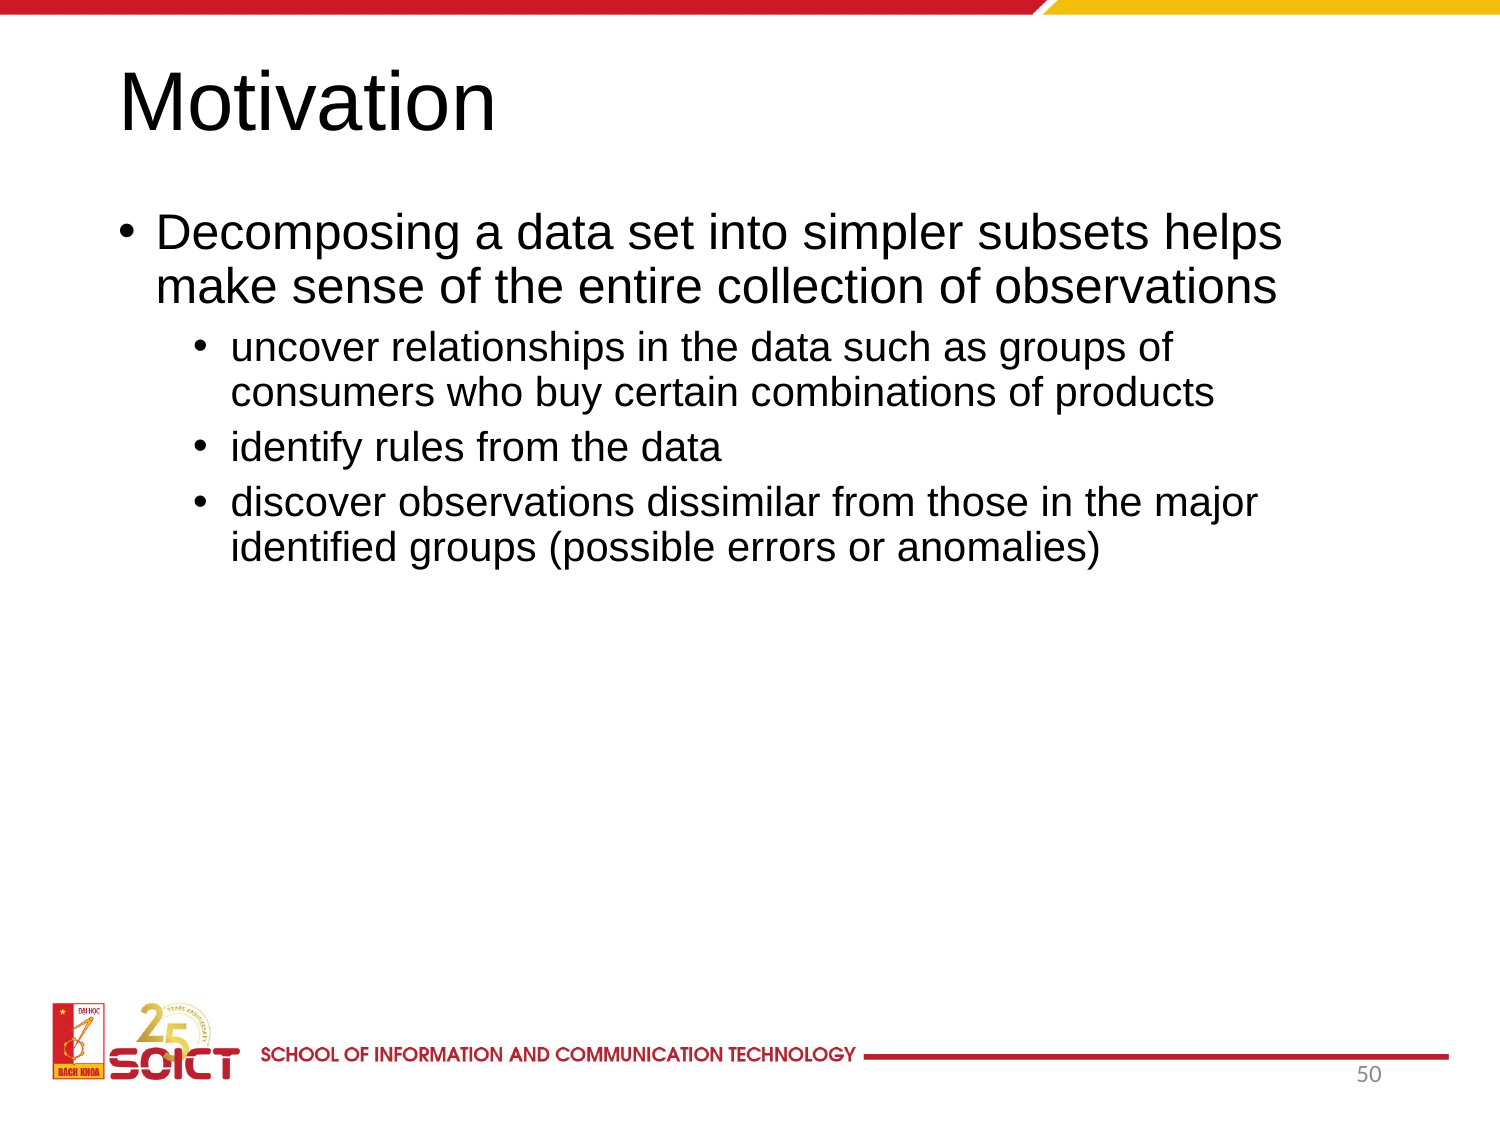

# Motivation
Decomposing a data set into simpler subsets helps make sense of the entire collection of observations
uncover relationships in the data such as groups of consumers who buy certain combinations of products
identify rules from the data
discover observations dissimilar from those in the major identified groups (possible errors or anomalies)

50